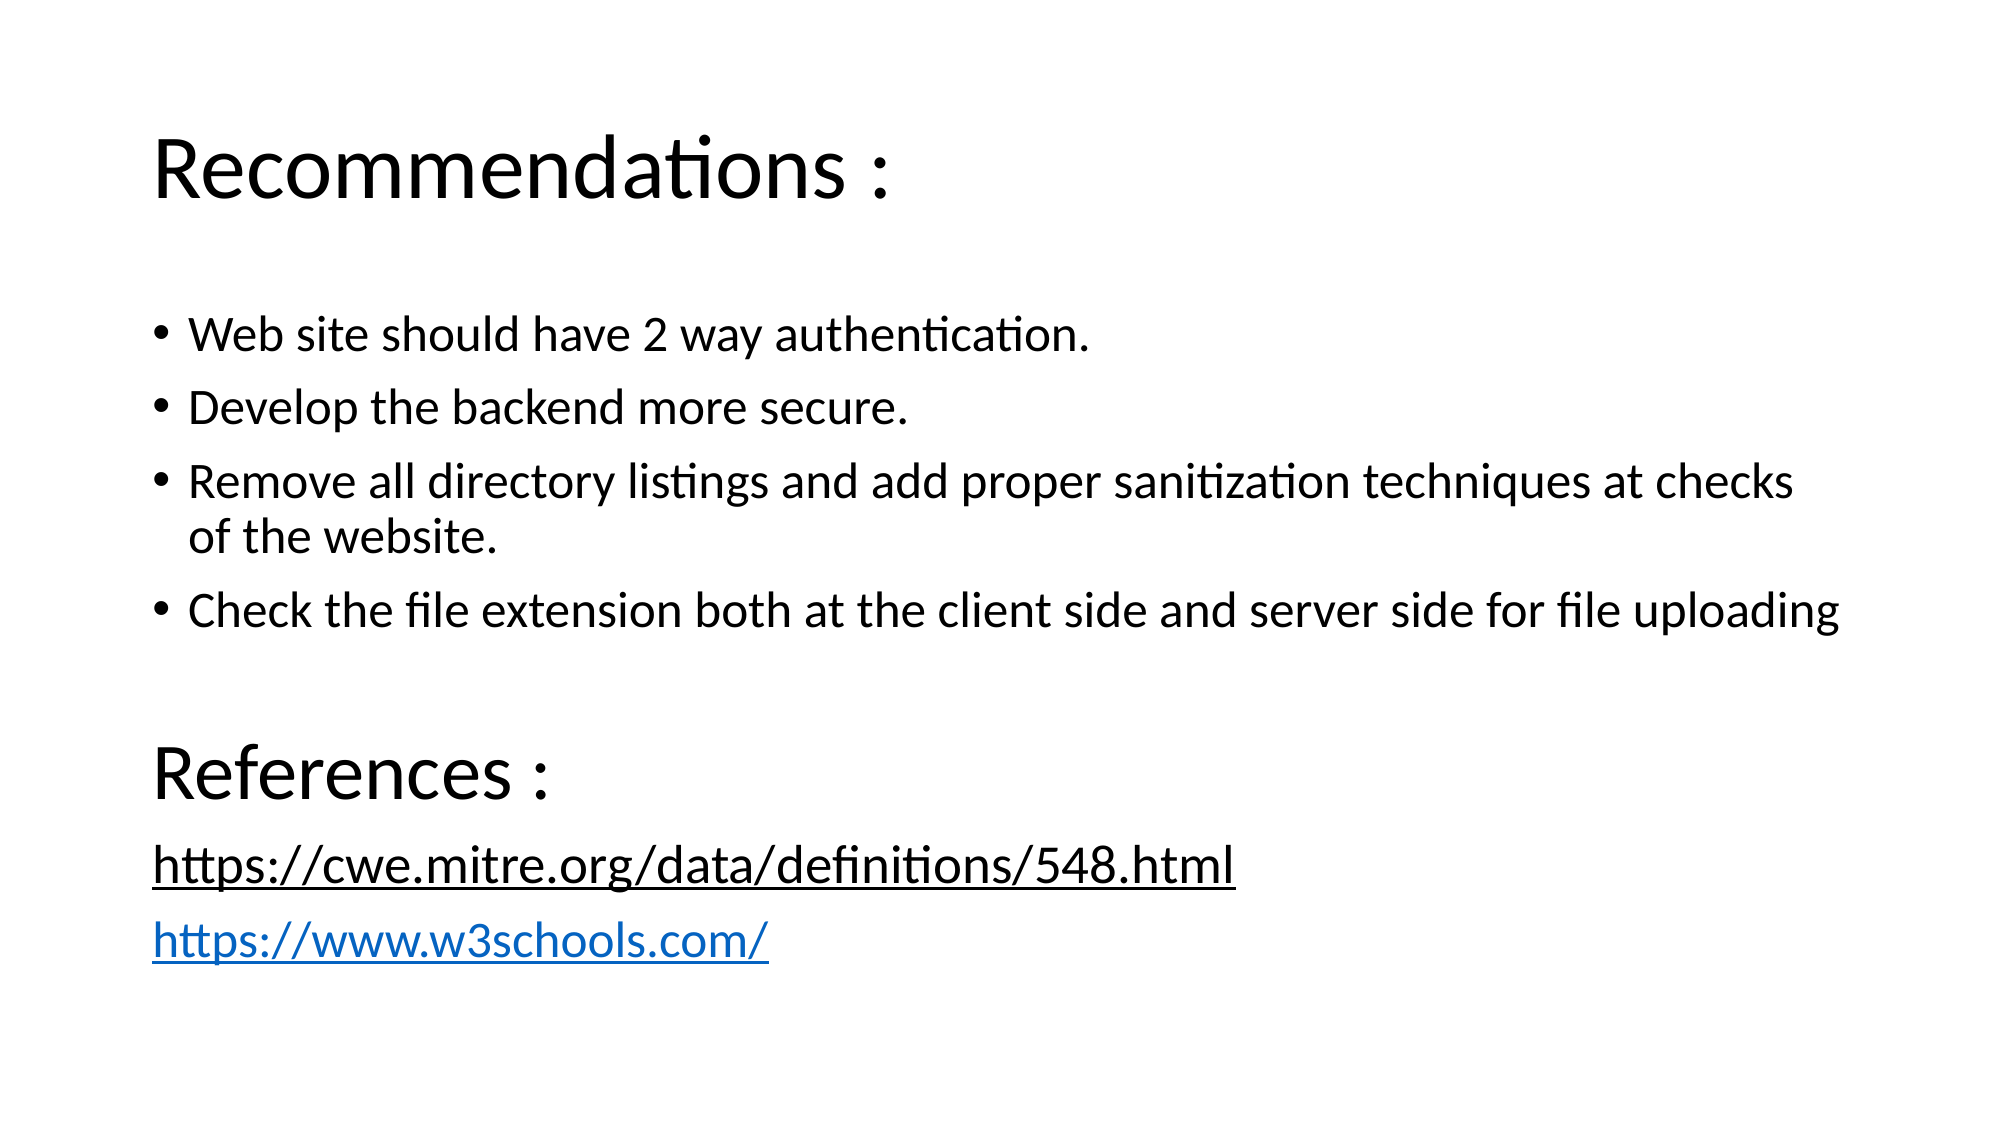

# Recommendations :
Web site should have 2 way authentication.
Develop the backend more secure.
Remove all directory listings and add proper sanitization techniques at checks of the website.
Check the file extension both at the client side and server side for file uploading

References :
https://cwe.mitre.org/data/definitions/548.html
https://www.w3schools.com/